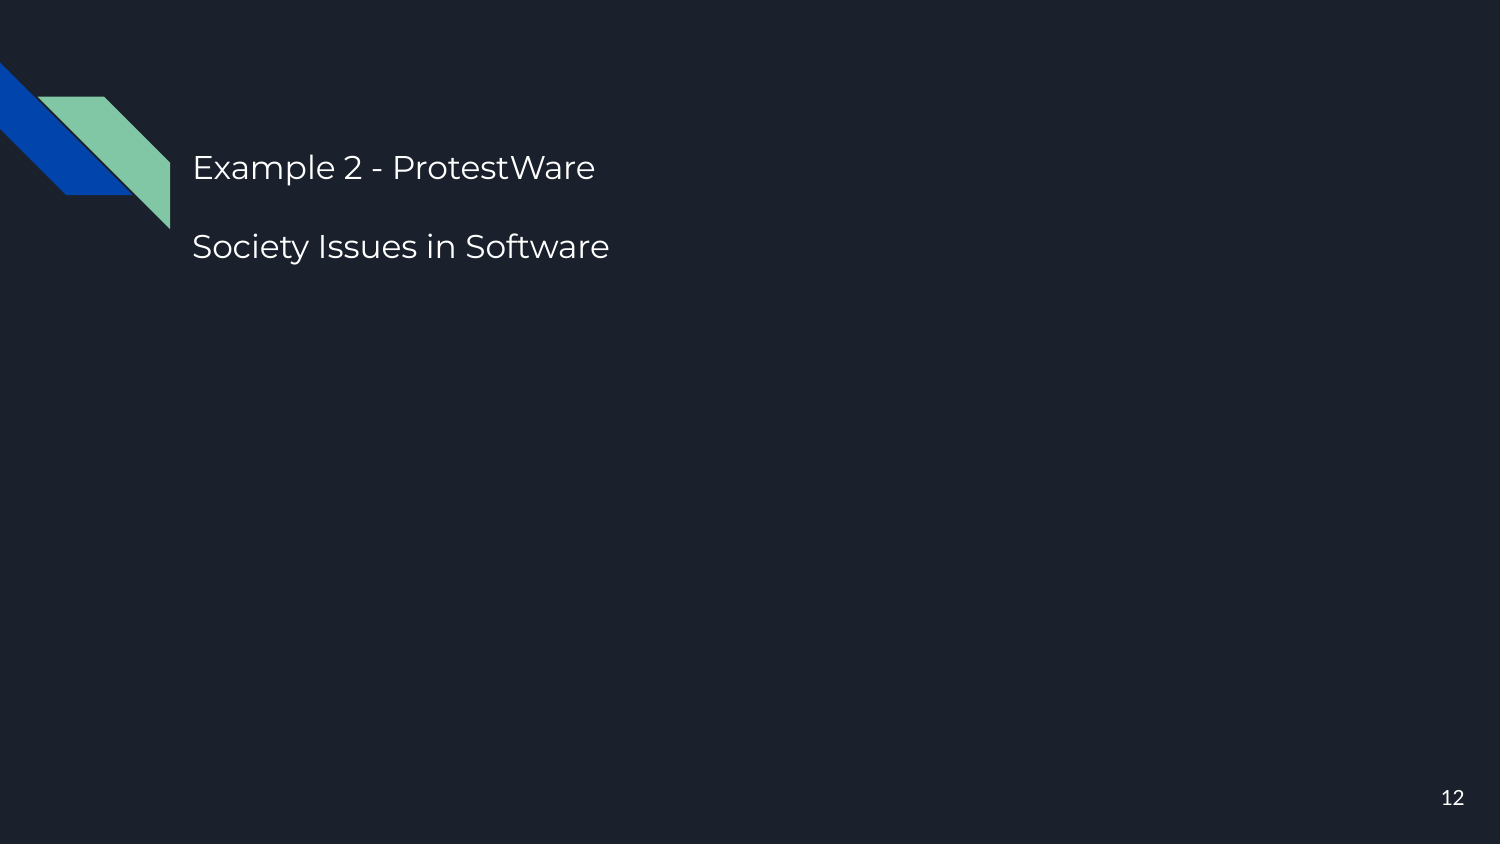

# Example 2 - ProtestWare

Society Issues in Software
12